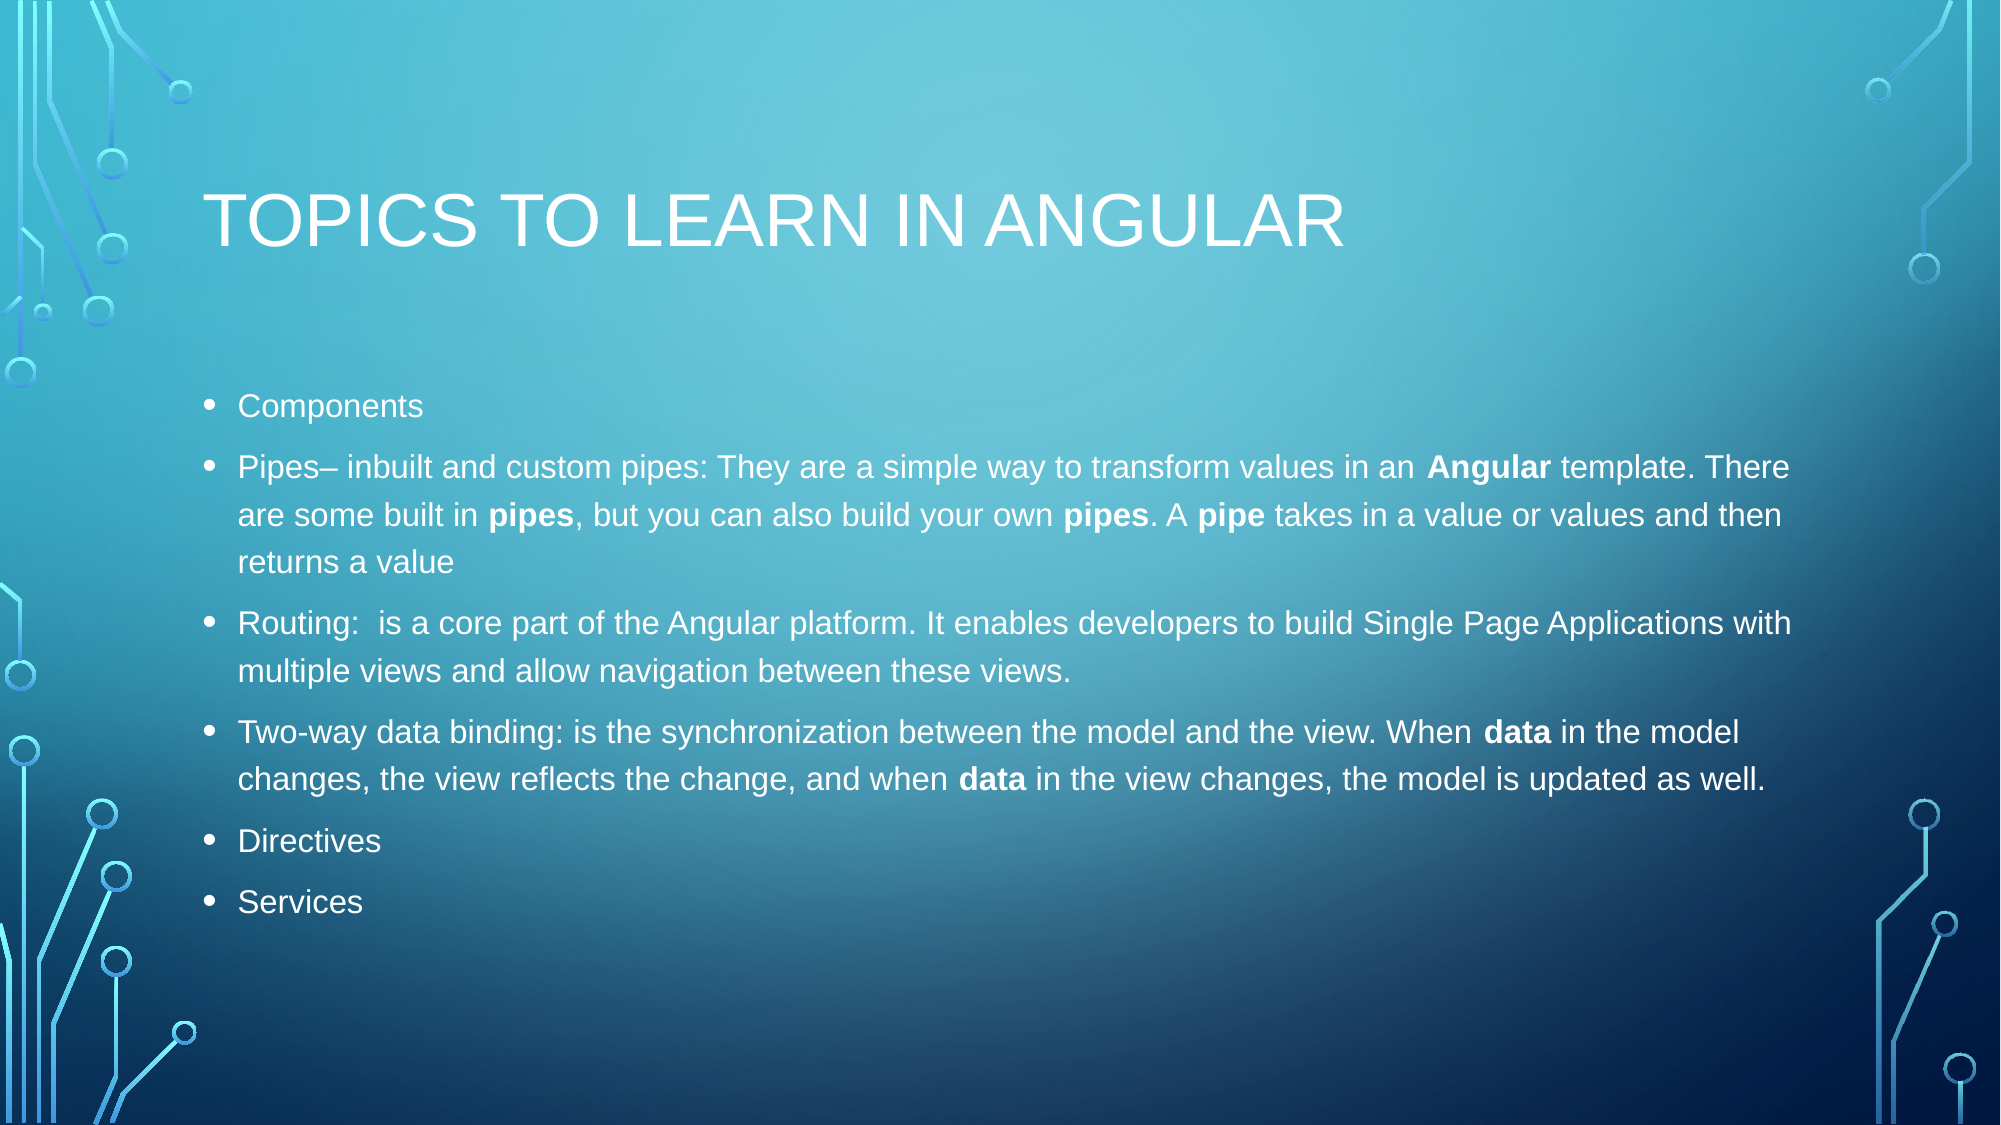

# Topics to learn in Angular
Components
Pipes– inbuilt and custom pipes: They are a simple way to transform values in an Angular template. There are some built in pipes, but you can also build your own pipes. A pipe takes in a value or values and then returns a value
Routing:  is a core part of the Angular platform. It enables developers to build Single Page Applications with multiple views and allow navigation between these views.
Two-way data binding: is the synchronization between the model and the view. When data in the model changes, the view reflects the change, and when data in the view changes, the model is updated as well.
Directives
Services